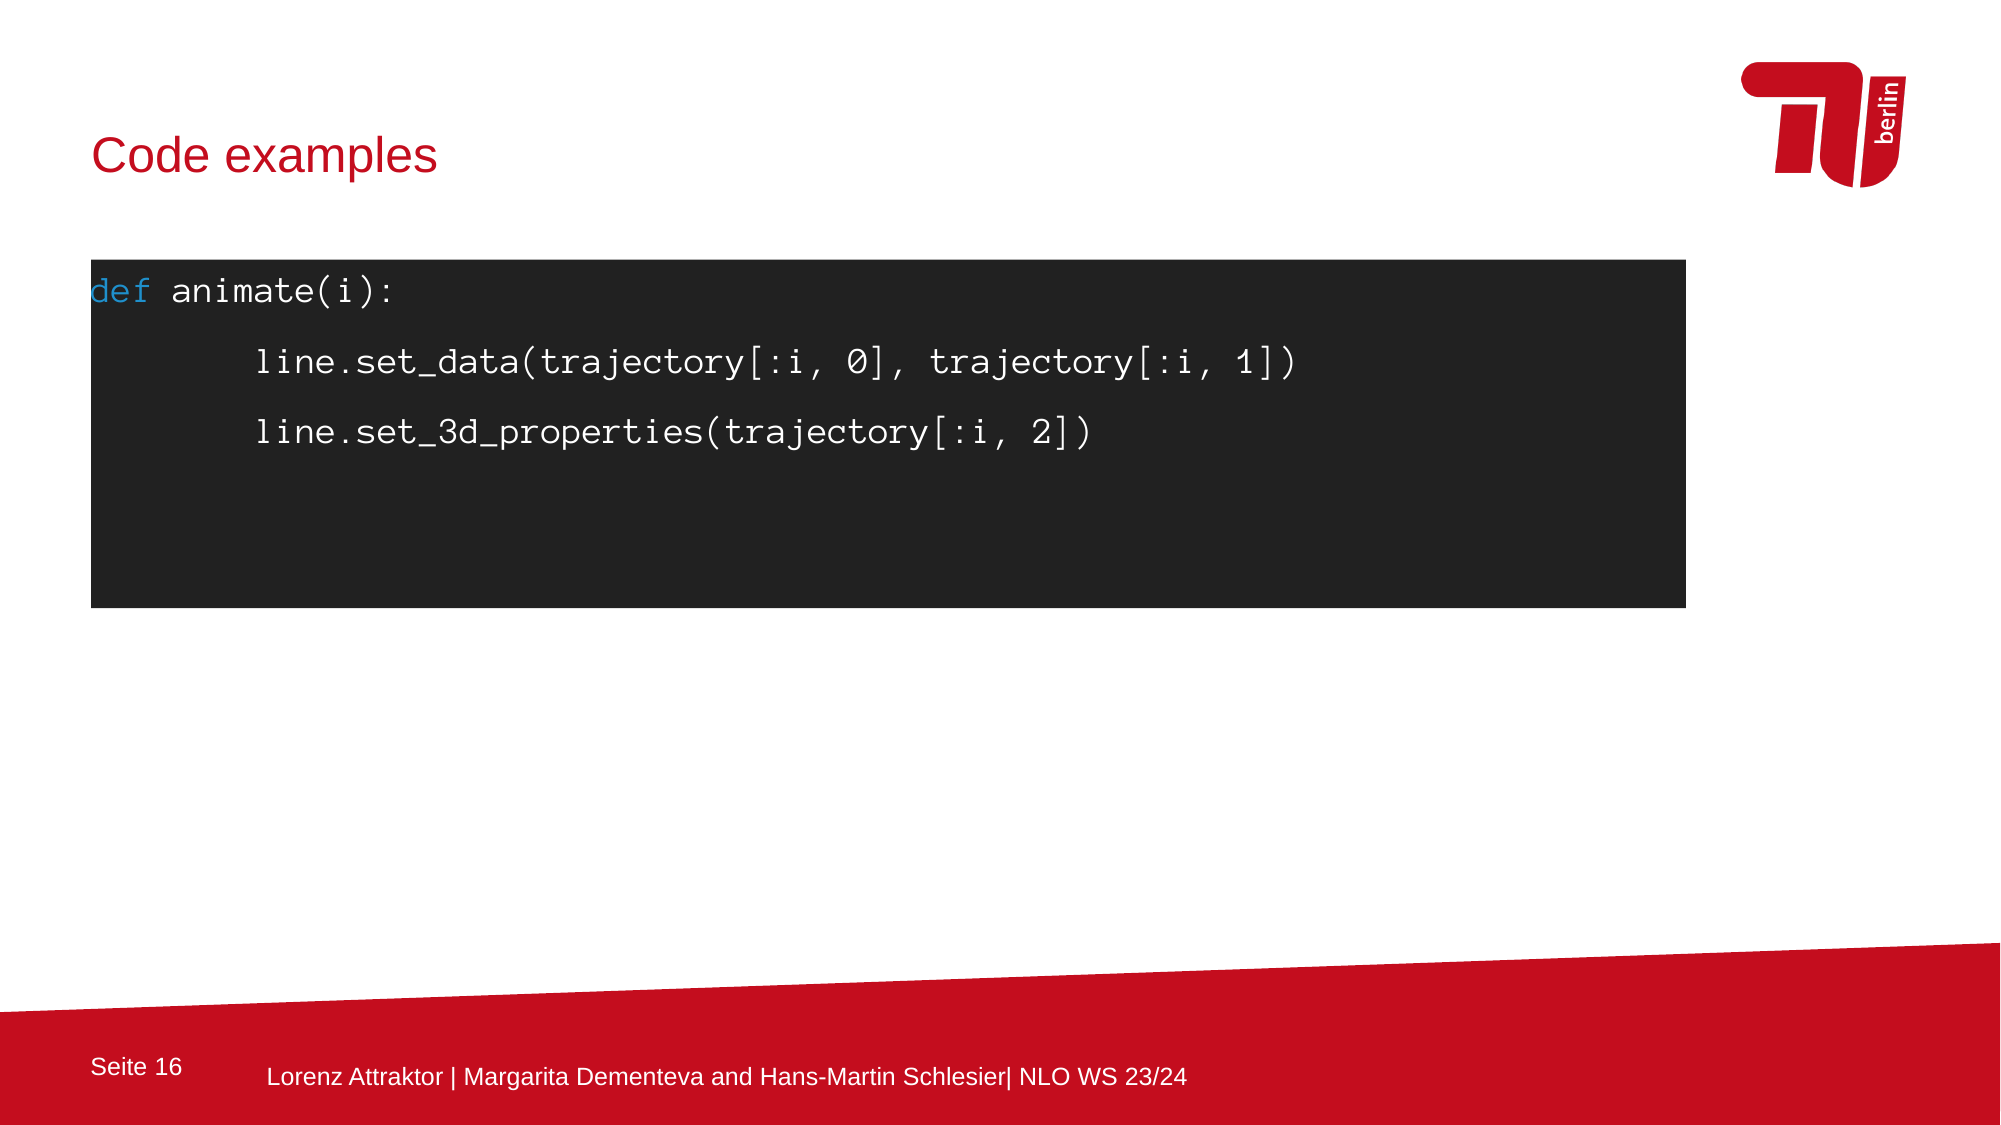

Code examples
def animate(i):
        line.set_data(trajectory[:i, 0], trajectory[:i, 1])
        line.set_3d_properties(trajectory[:i, 2])